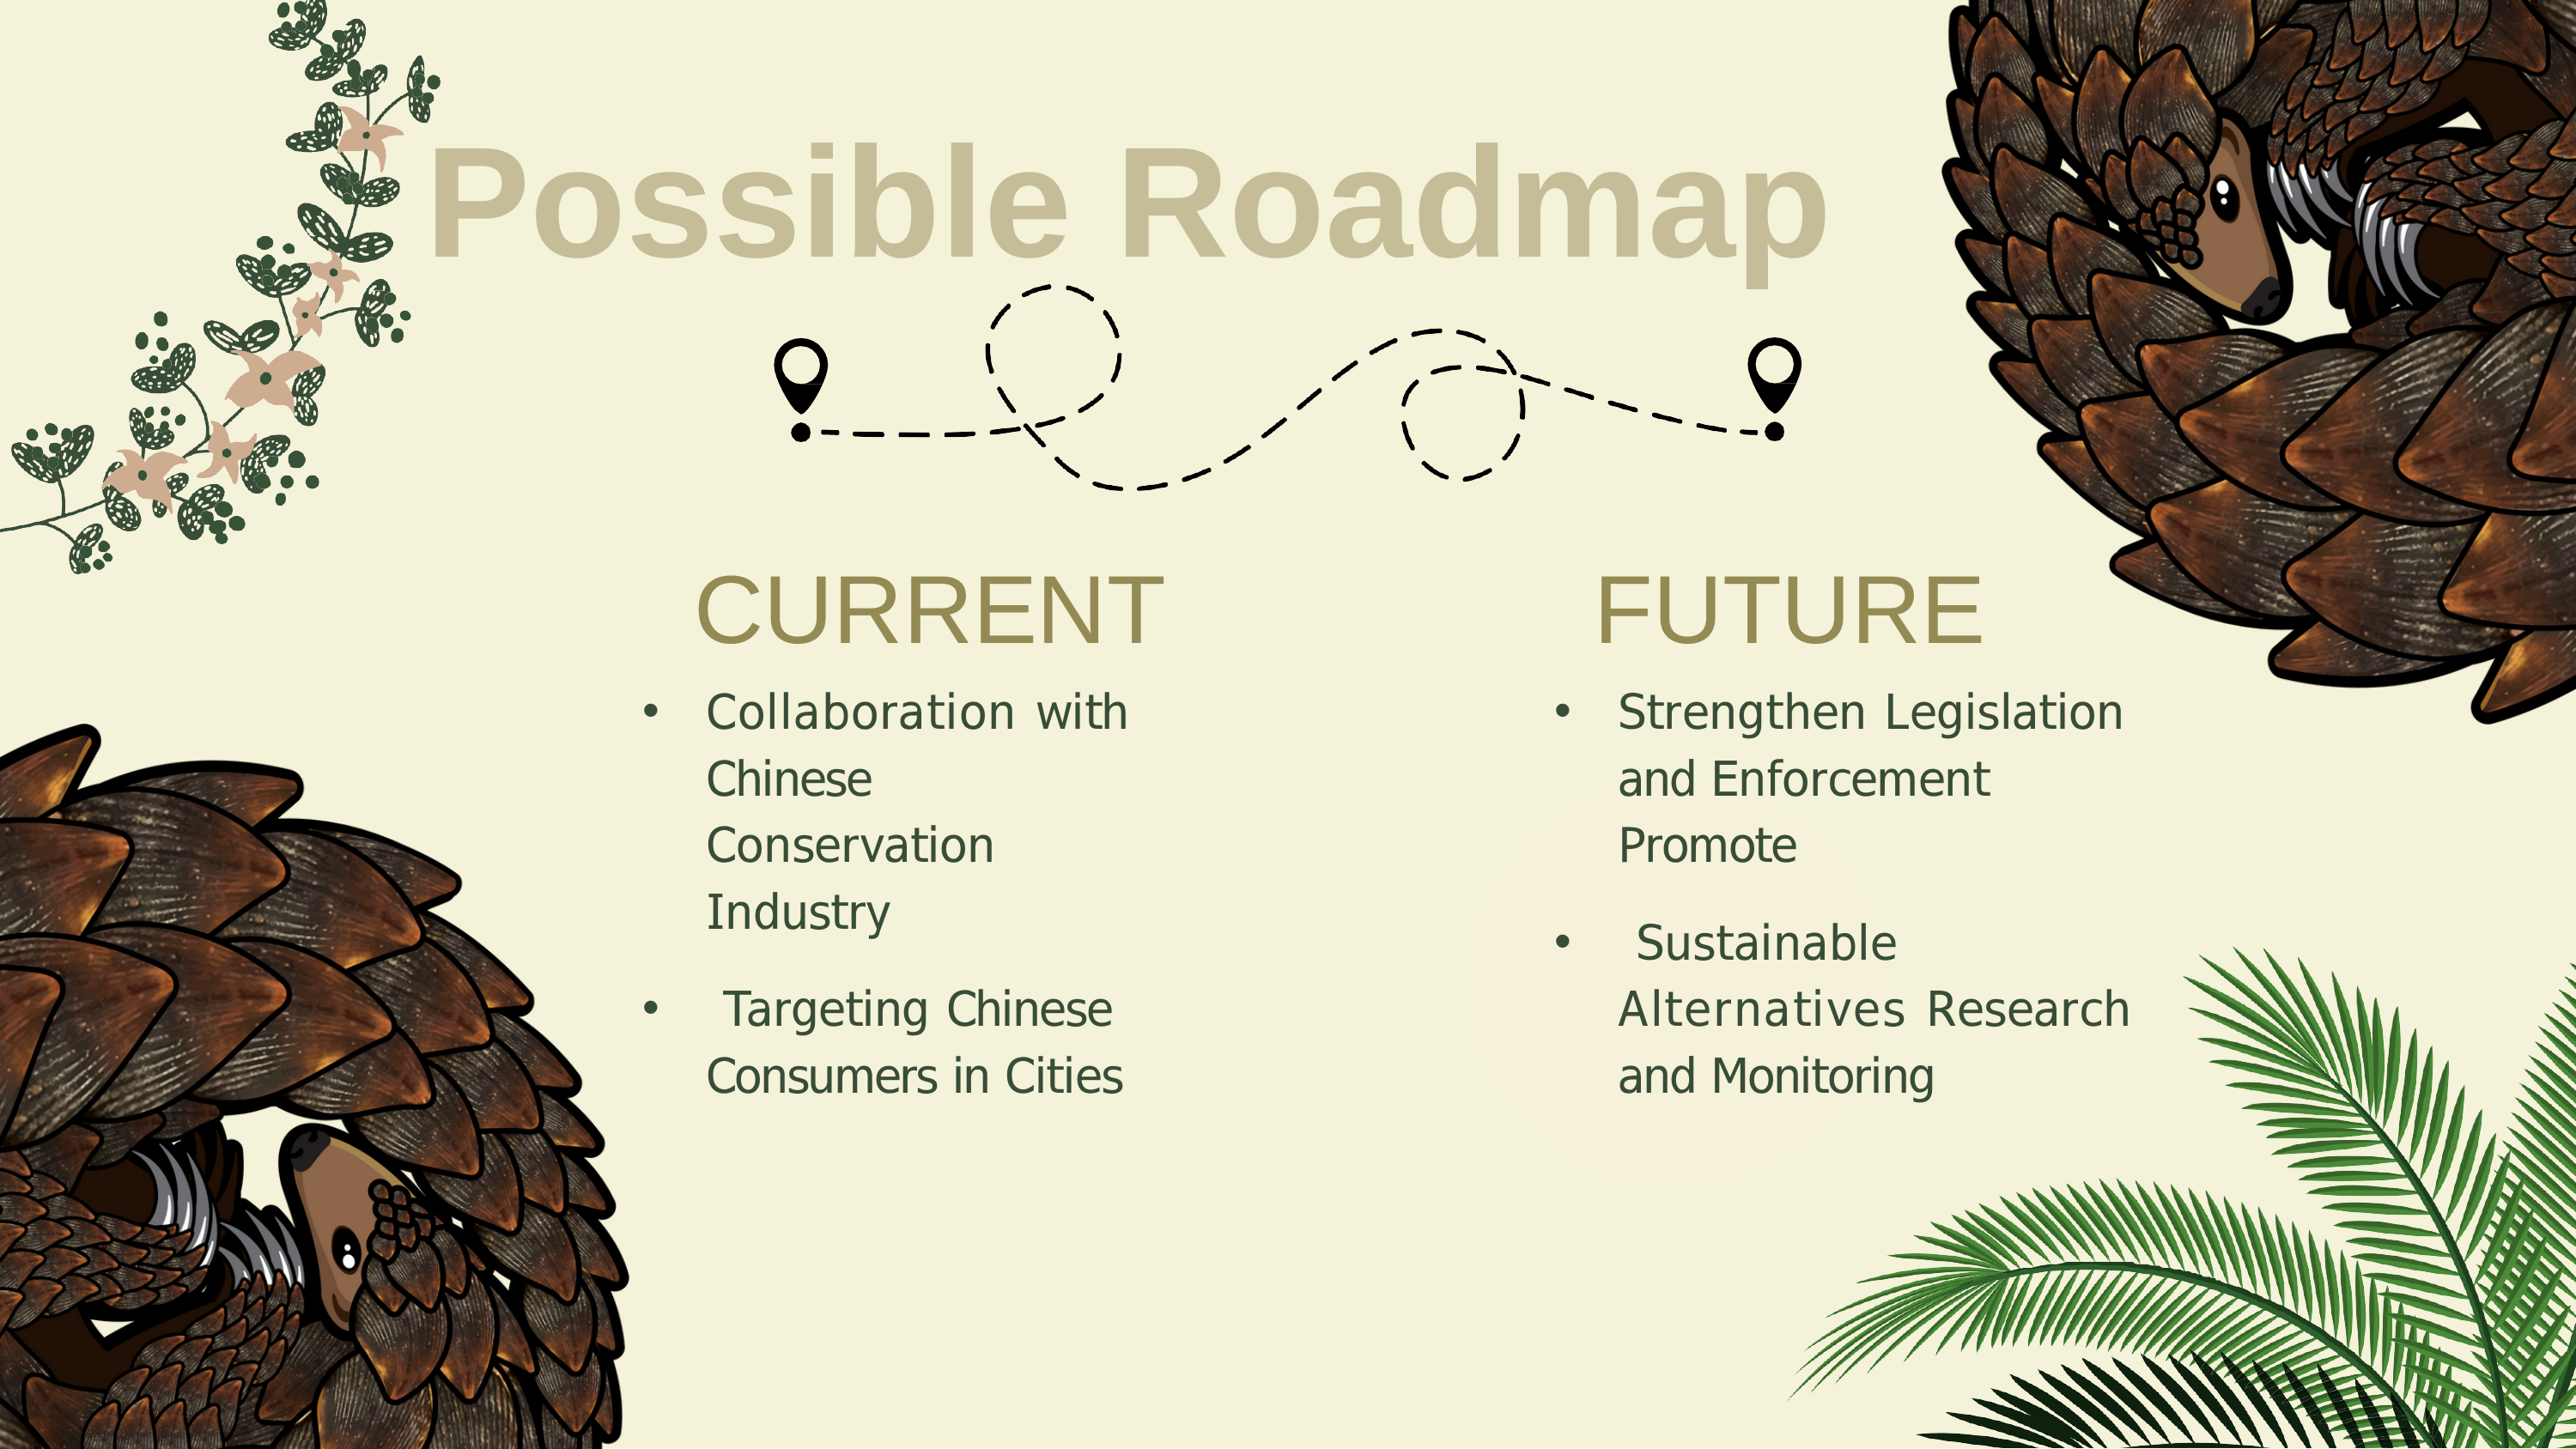

# Possible Roadmap
CURRENT
FUTURE
Collaboration with Chinese Conservation Industry
 Targeting Chinese Consumers in Cities
Strengthen Legislation and Enforcement Promote
 Sustainable Alternatives Research and Monitoring